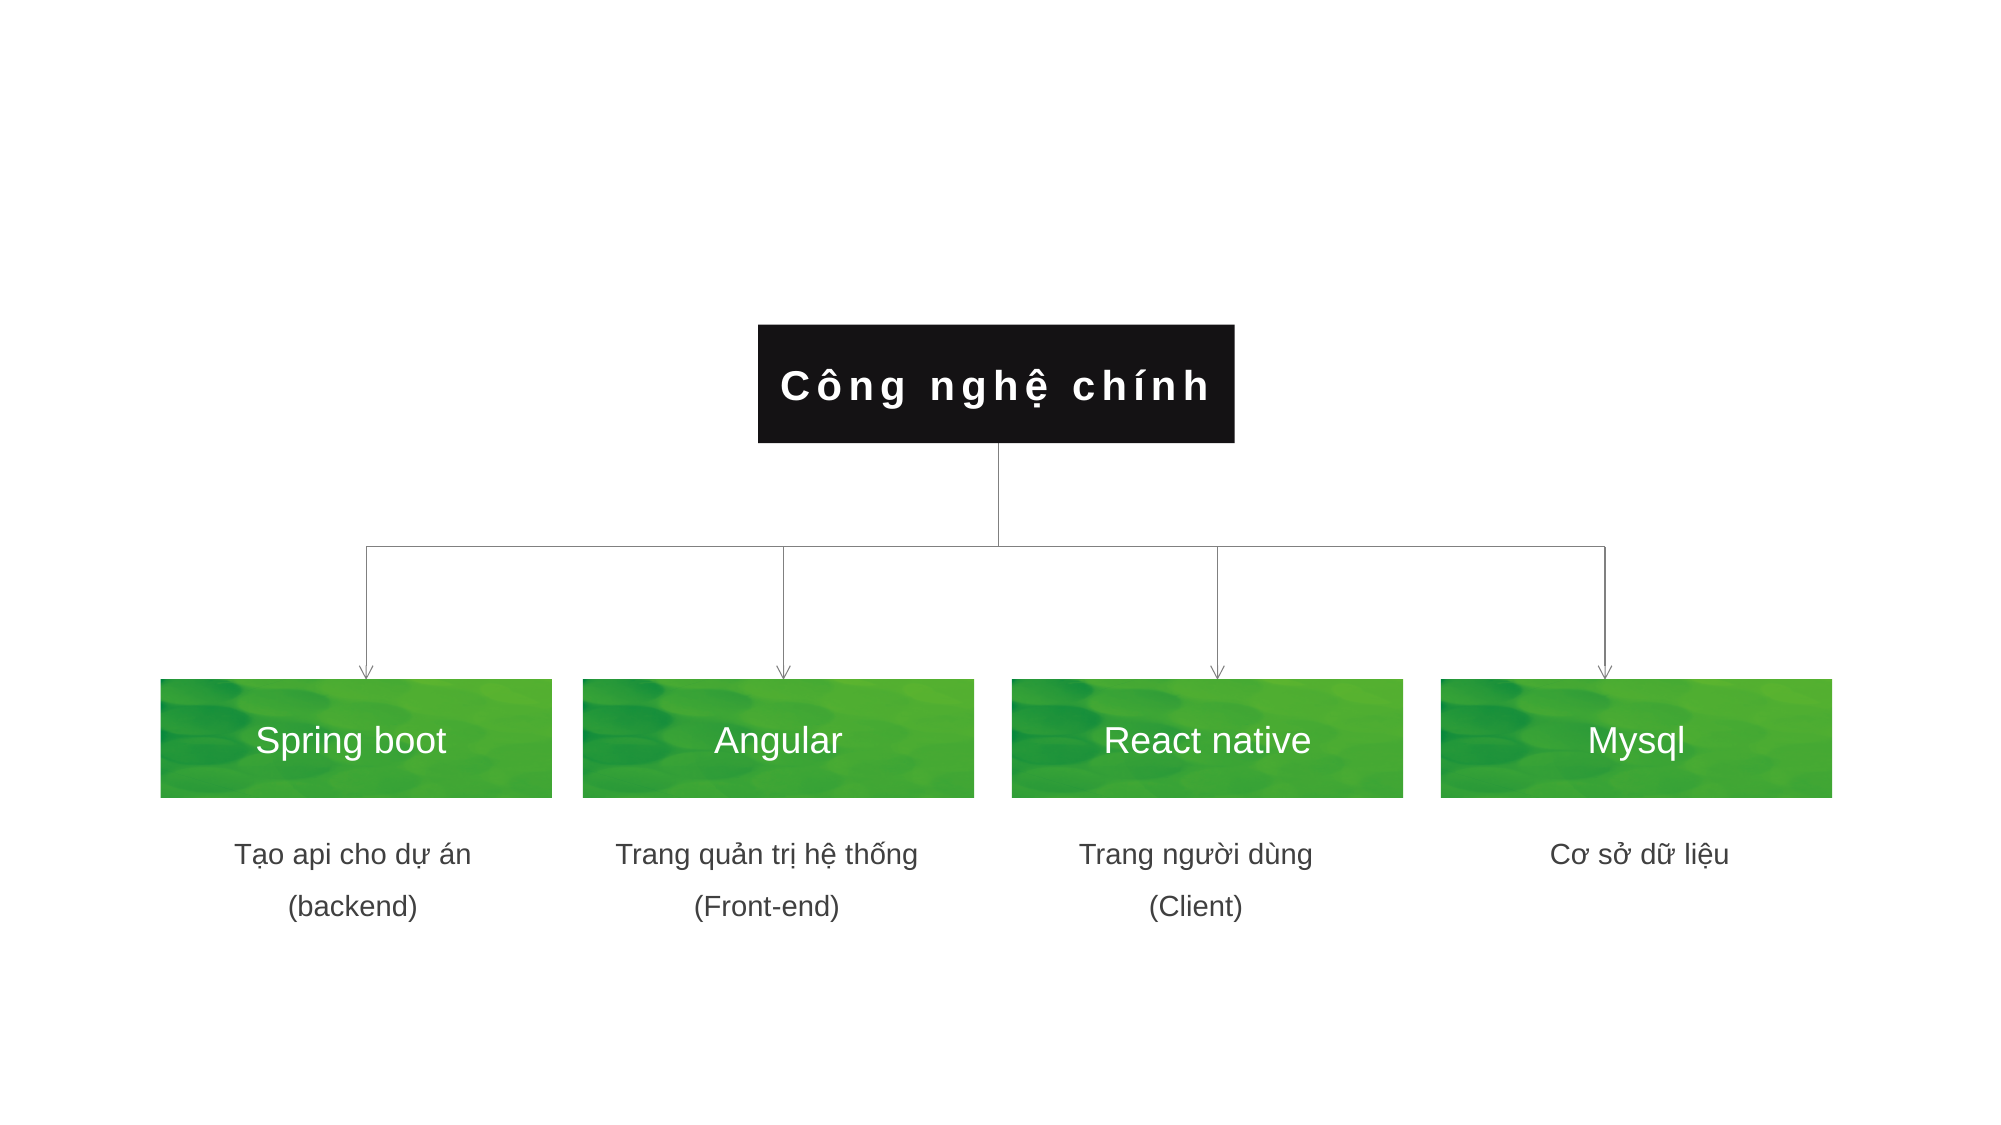

Công nghệ chính

Spring boot

Angular

React native

Mysql
Tạo api cho dự án
(backend)
Trang quản trị hệ thống
(Front-end)
Trang người dùng
(Client)
Cơ sở dữ liệu